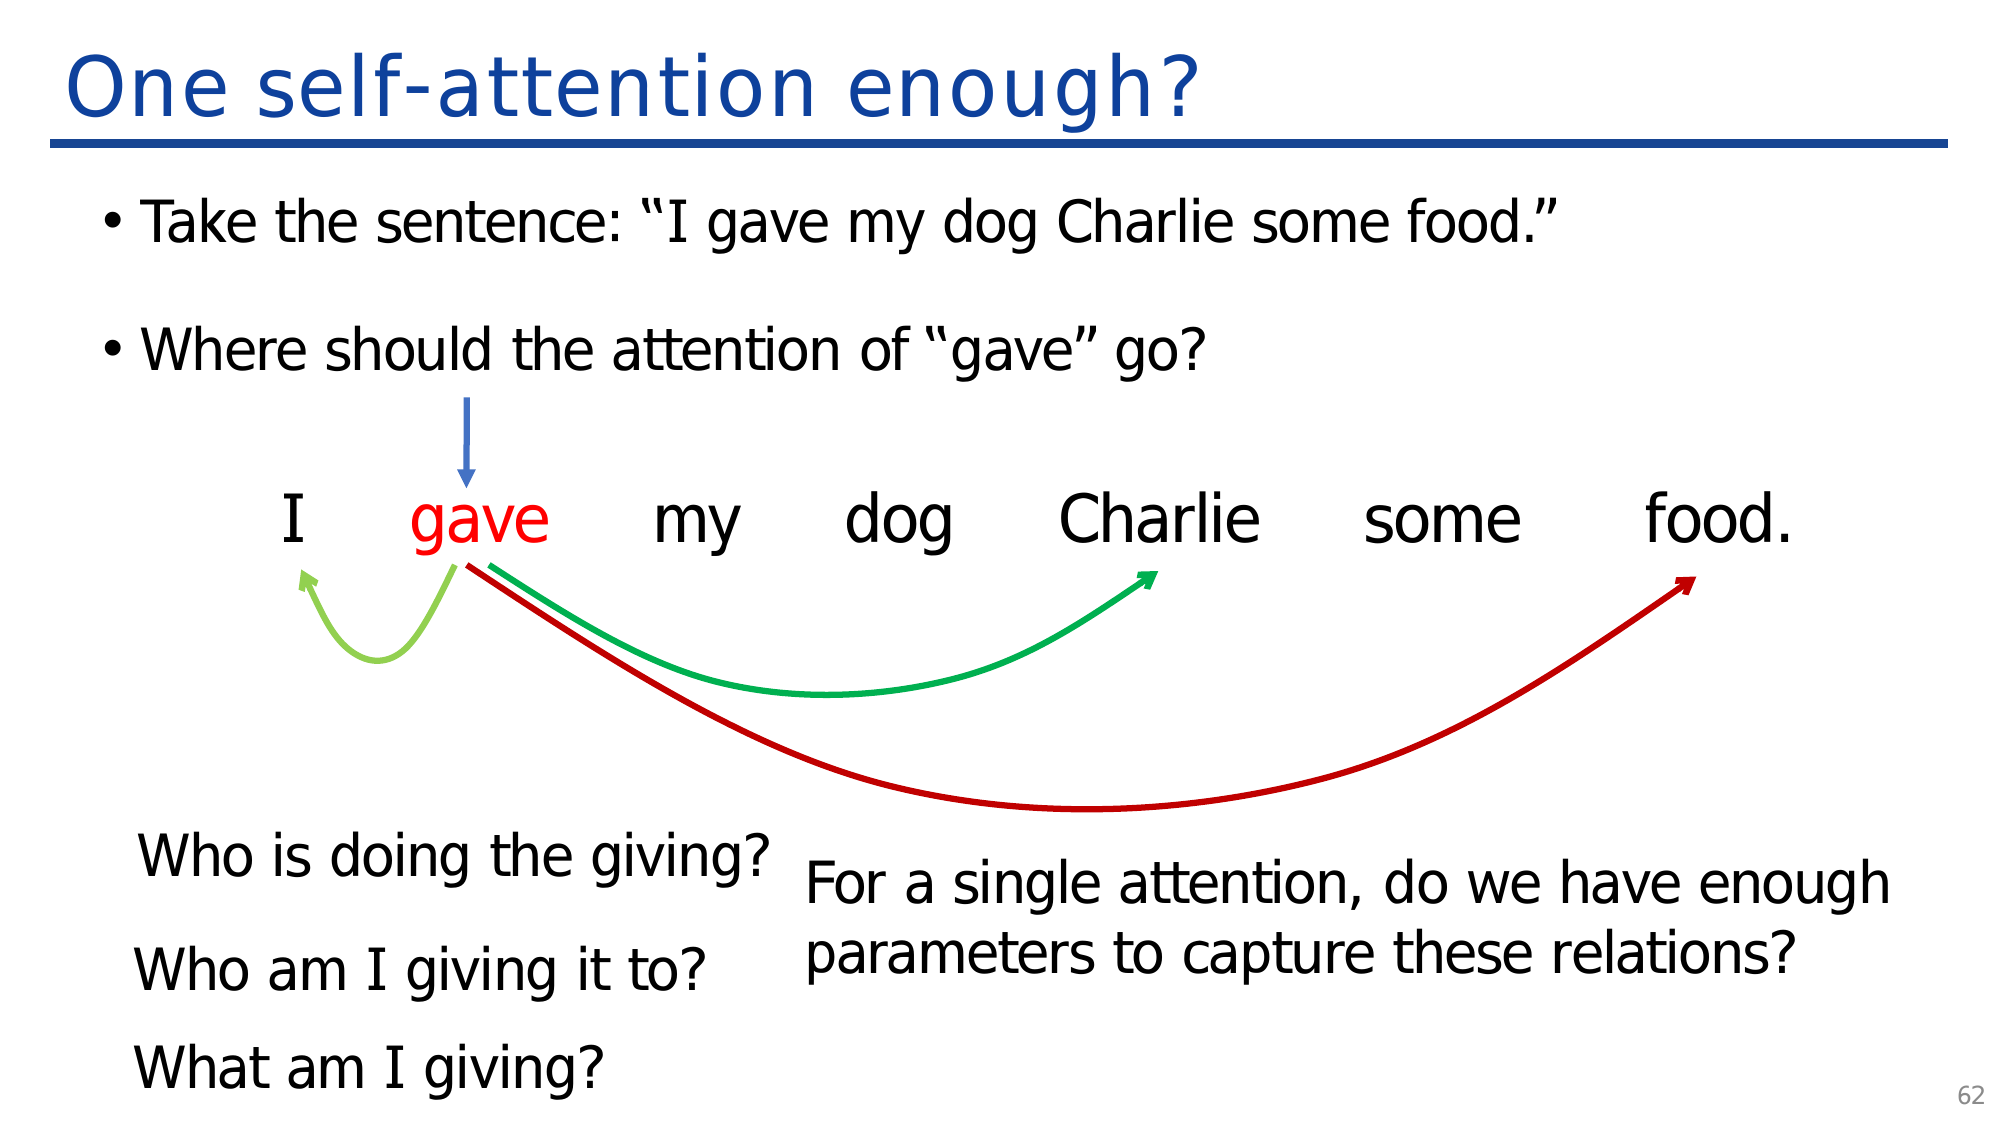

# One self-attention enough?
Take the sentence: “I gave my dog Charlie some food.”
Where should the attention of “gave” go?
I     gave     my     dog     Charlie     some      food.

Who is doing the giving?
For a single attention, do we have enough parameters to capture these relations?
Who am I giving it to?
What am I giving?
62